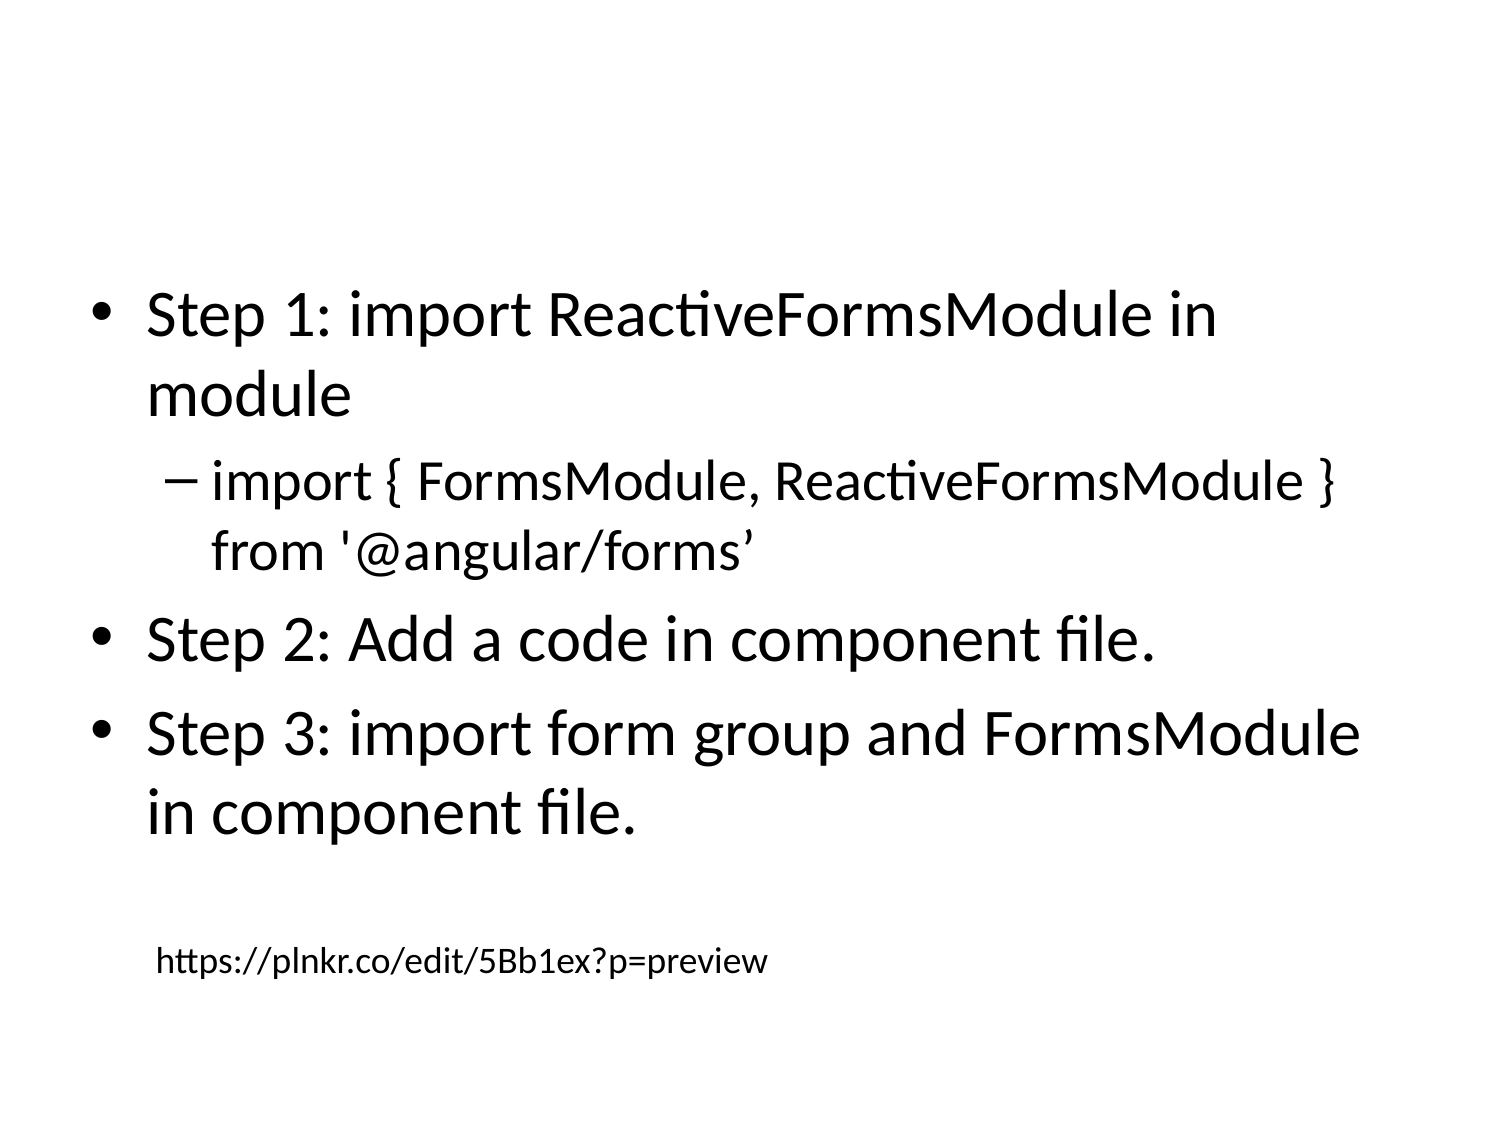

#
Step 1: import ReactiveFormsModule in module
import { FormsModule, ReactiveFormsModule } from '@angular/forms’
Step 2: Add a code in component file.
Step 3: import form group and FormsModule in component file.
https://plnkr.co/edit/5Bb1ex?p=preview